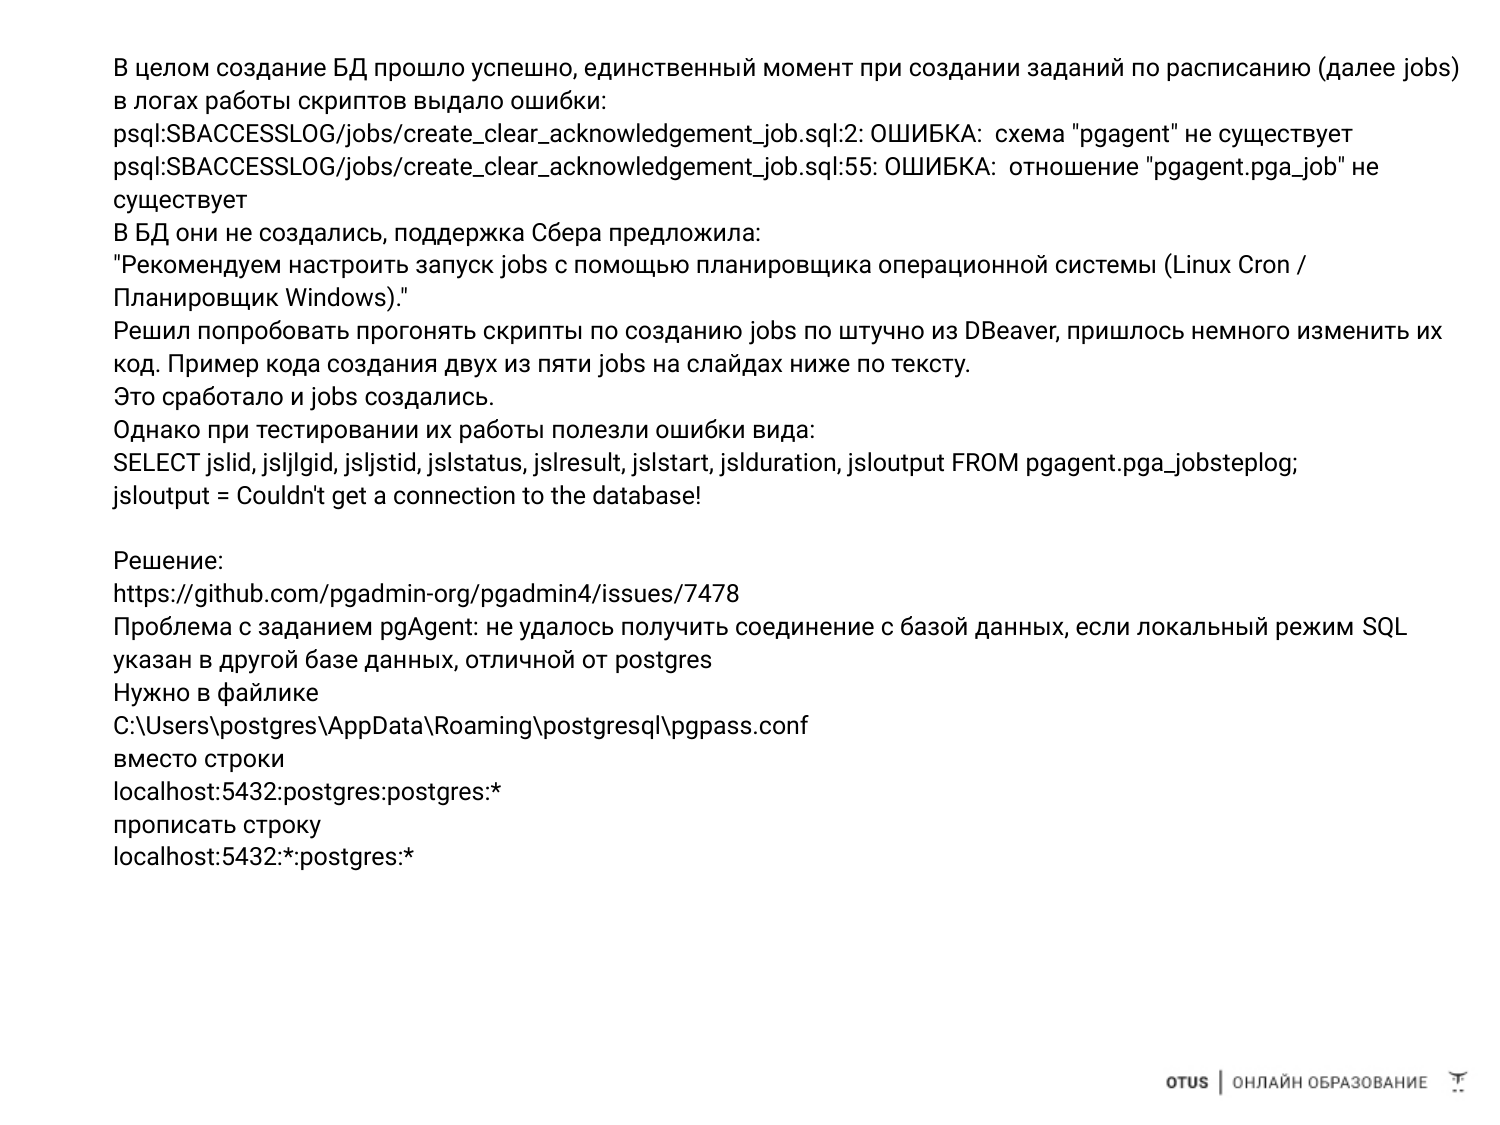

В целом создание БД прошло успешно, единственный момент при создании заданий по расписанию (далее jobs) в логах работы скриптов выдало ошибки:
psql:SBACCESSLOG/jobs/create_clear_acknowledgement_job.sql:2: ОШИБКА:  схема "pgagent" не существует
psql:SBACCESSLOG/jobs/create_clear_acknowledgement_job.sql:55: ОШИБКА:  отношение "pgagent.pga_job" не существует
В БД они не создались, поддержка Сбера предложила:
"Рекомендуем настроить запуск jobs с помощью планировщика операционной системы (Linux Cron / Планировщик Windows)."
Решил попробовать прогонять скрипты по созданию jobs по штучно из DBeaver, пришлось немного изменить их код. Пример кода создания двух из пяти jobs на слайдах ниже по тексту.
Это сработало и jobs создались.
Однако при тестировании их работы полезли ошибки вида:
SELECT jslid, jsljlgid, jsljstid, jslstatus, jslresult, jslstart, jslduration, jsloutput FROM pgagent.pga_jobsteplog;
jsloutput = Couldn't get a connection to the database!

Решение:
https://github.com/pgadmin-org/pgadmin4/issues/7478
Проблема с заданием pgAgent: не удалось получить соединение с базой данных, если локальный режим SQL указан в другой базе данных, отличной от postgres
Нужно в файлике
C:\Users\postgres\AppData\Roaming\postgresql\pgpass.conf
вместо строки
localhost:5432:postgres:postgres:*
прописать строку
localhost:5432:*:postgres:*